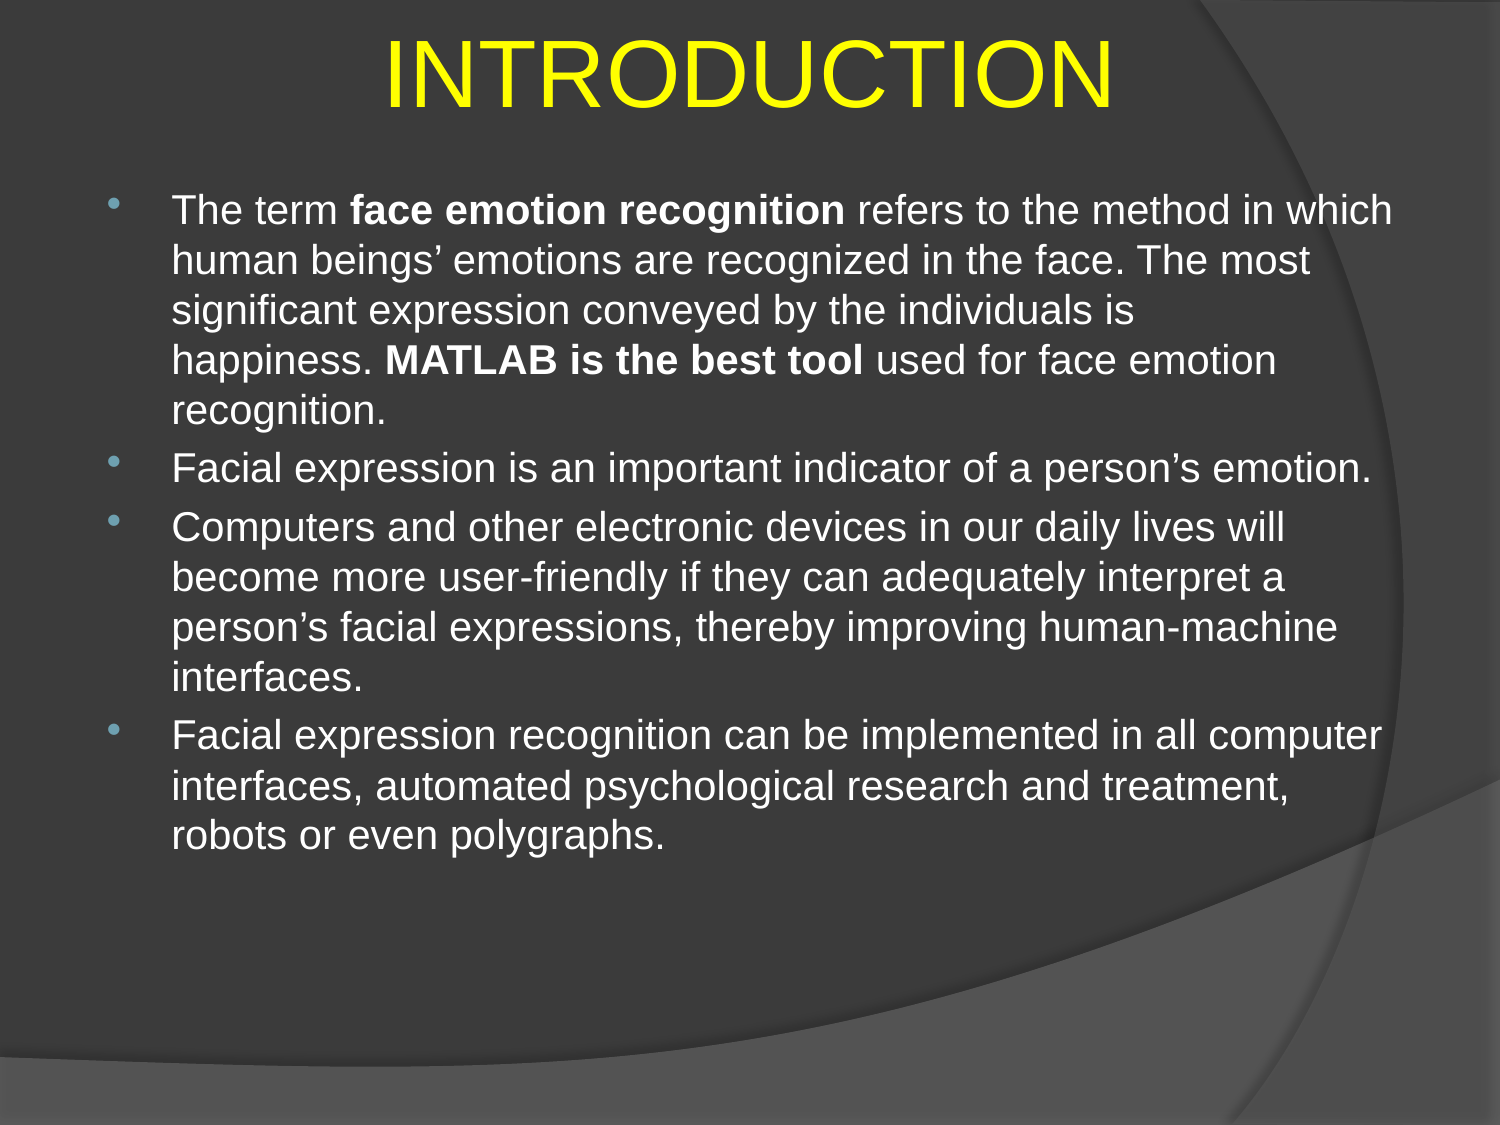

# INTRODUCTION
The term face emotion recognition refers to the method in which human beings’ emotions are recognized in the face. The most significant expression conveyed by the individuals is happiness. MATLAB is the best tool used for face emotion recognition.
Facial expression is an important indicator of a person’s emotion.​
Computers and other electronic devices in our daily lives will become more user-friendly if they can adequately interpret a person’s facial expressions, thereby improving human-machine interfaces.​
Facial expression recognition can be implemented in all computer interfaces, automated psychological research and treatment, robots or even polygraphs.